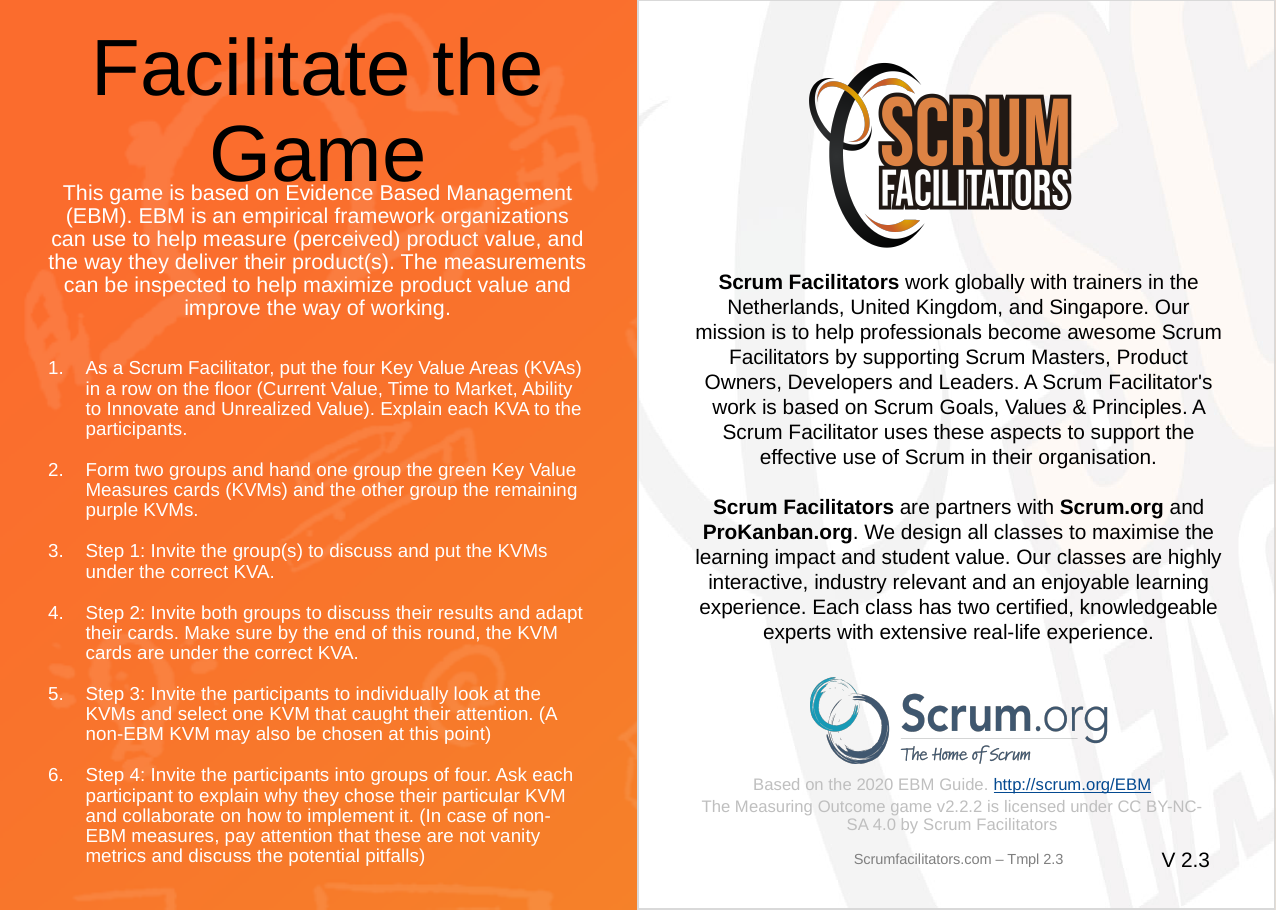

# Facilitate the Game
This game is based on Evidence Based Management (EBM). EBM is an empirical framework organizations can use to help measure (perceived) product value, and the way they deliver their product(s). The measurements can be inspected to help maximize product value and improve the way of working.
As a Scrum Facilitator, put the four Key Value Areas (KVAs) in a row on the floor (Current Value, Time to Market, Ability to Innovate and Unrealized Value). Explain each KVA to the participants.
Form two groups and hand one group the green Key Value Measures cards (KVMs) and the other group the remaining purple KVMs.
Step 1: Invite the group(s) to discuss and put the KVMs under the correct KVA.
Step 2: Invite both groups to discuss their results and adapt their cards. Make sure by the end of this round, the KVM cards are under the correct KVA.
Step 3: Invite the participants to individually look at the KVMs and select one KVM that caught their attention. (A non-EBM KVM may also be chosen at this point)
Step 4: Invite the participants into groups of four. Ask each participant to explain why they chose their particular KVM and collaborate on how to implement it. (In case of non-EBM measures, pay attention that these are not vanity metrics and discuss the potential pitfalls)
Based on the 2020 EBM Guide. http://scrum.org/EBM
The Measuring Outcome game v2.2.2 is licensed under CC BY-NC-SA 4.0 by Scrum Facilitators
V 2.3